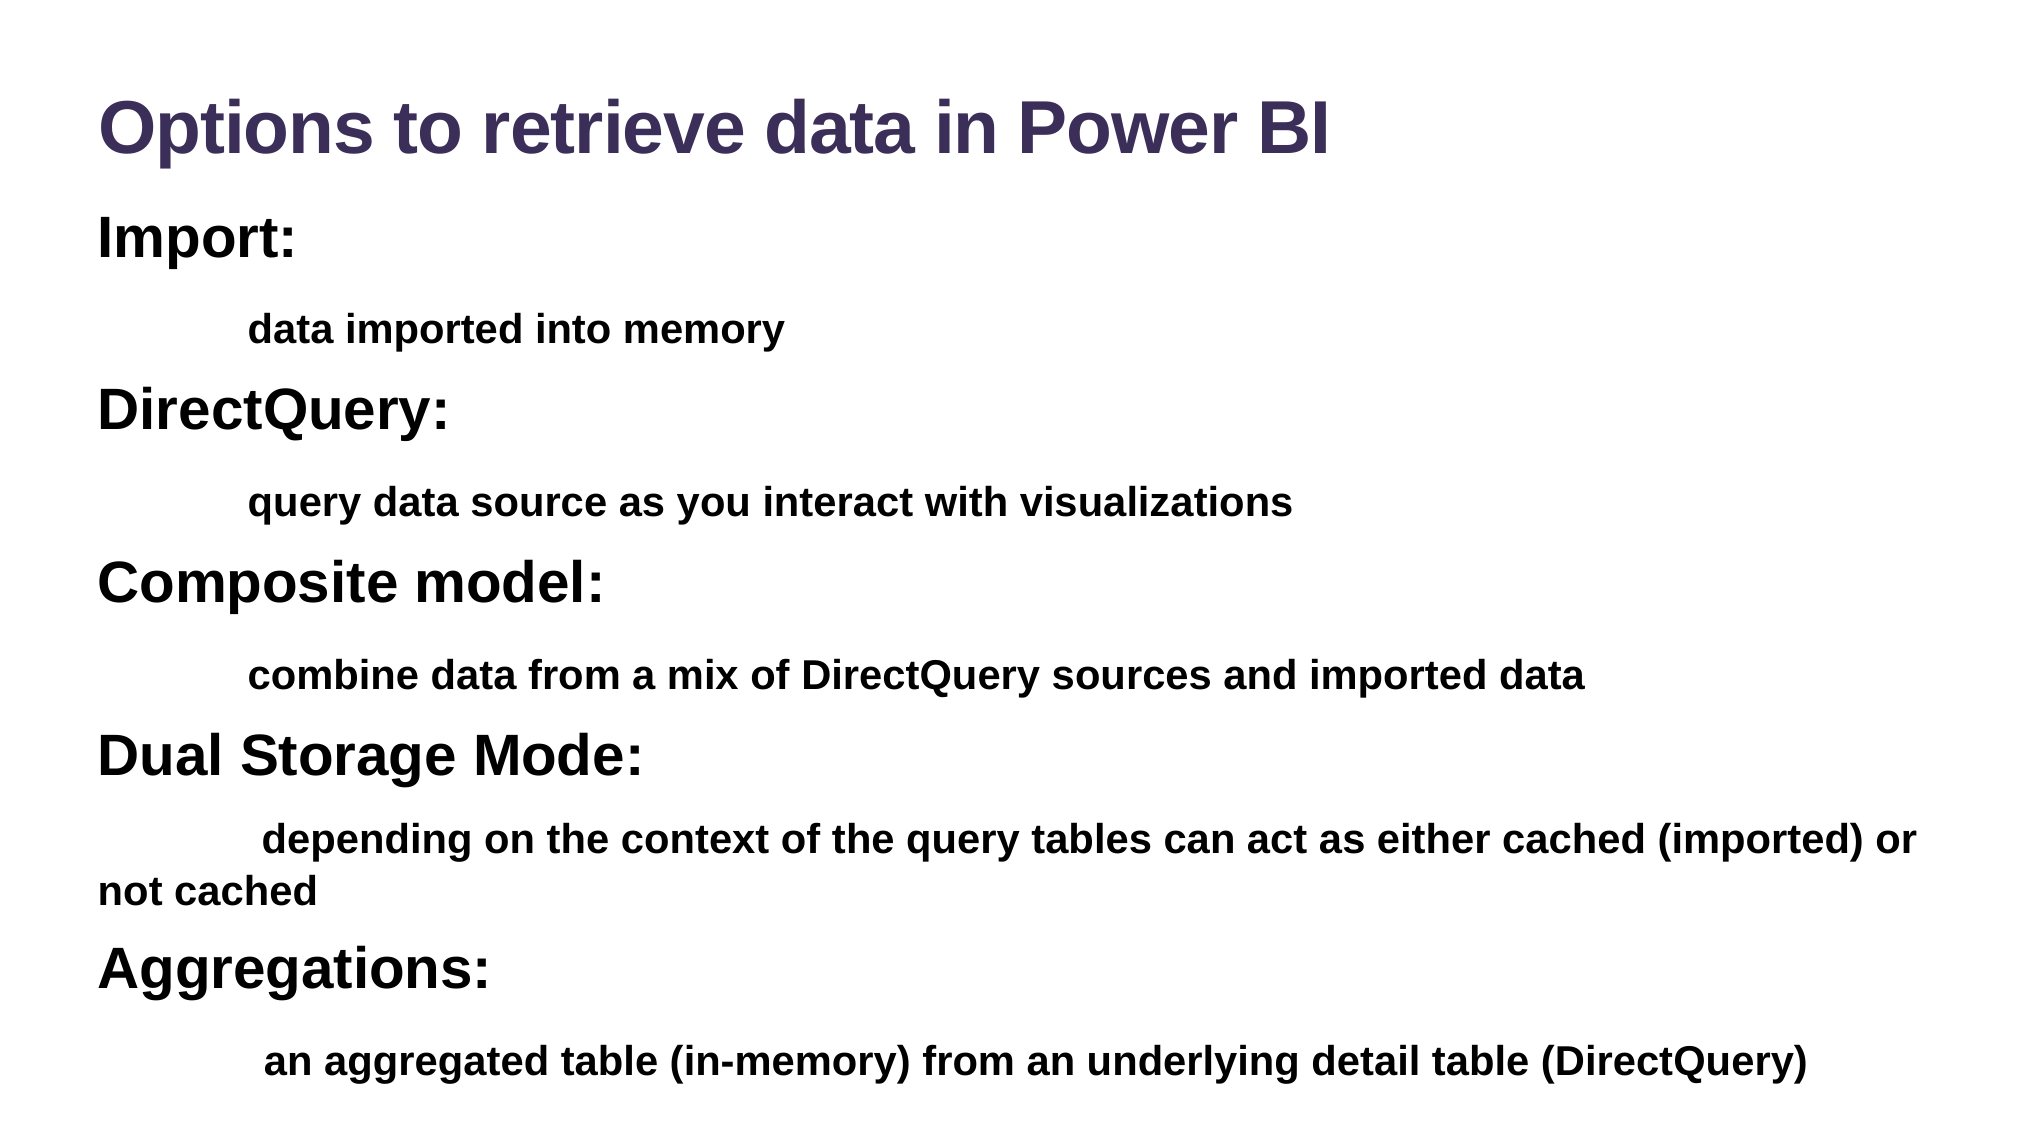

# Options to retrieve data in Power BI
Import:
	data imported into memory
DirectQuery:
	query data source as you interact with visualizations
Composite model:
	combine data from a mix of DirectQuery sources and imported data
Dual Storage Mode:
	 depending on the context of the query tables can act as either cached (imported) or not cached
Aggregations:
	 an aggregated table (in-memory) from an underlying detail table (DirectQuery)